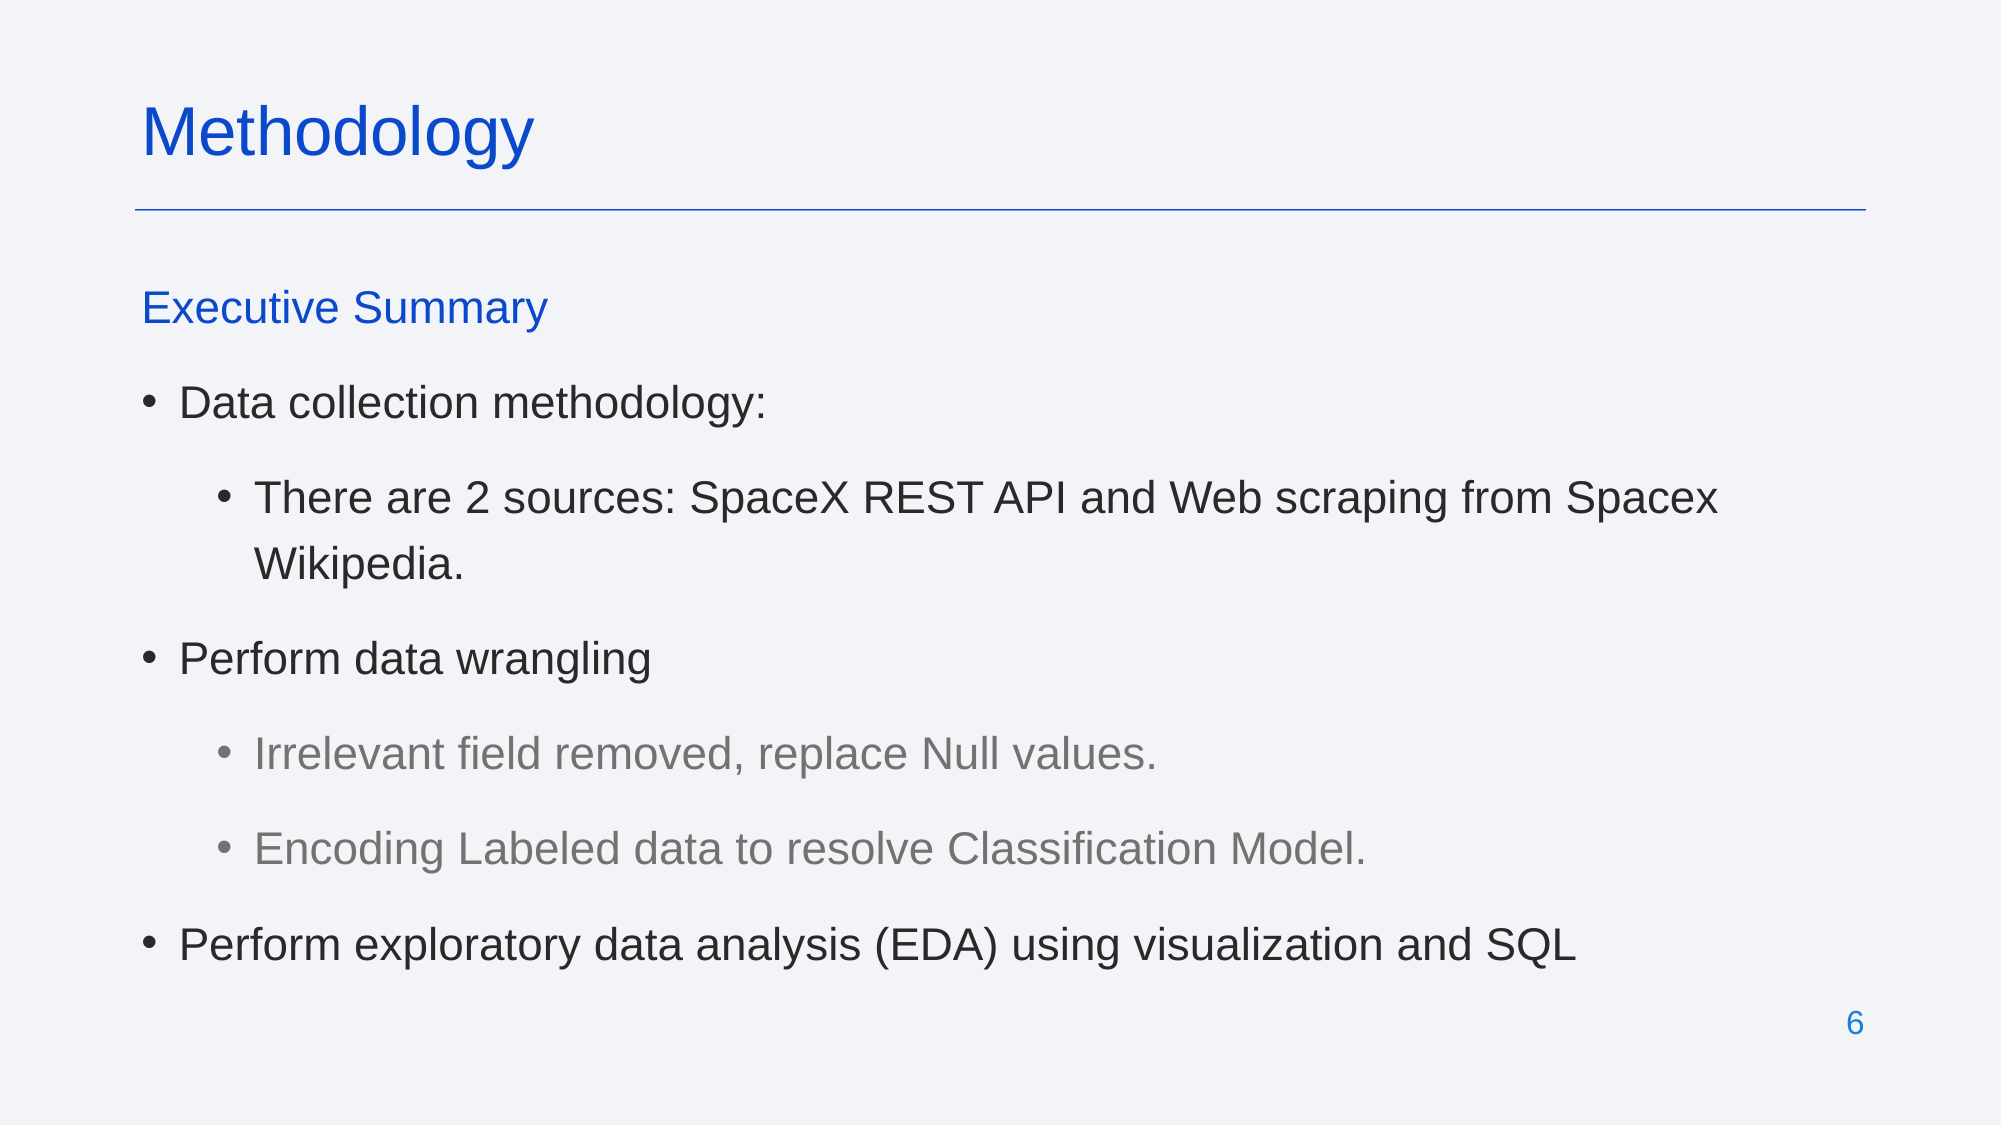

Methodology
Executive Summary
Data collection methodology:
There are 2 sources: SpaceX REST API and Web scraping from Spacex Wikipedia.
Perform data wrangling
Irrelevant field removed, replace Null values.
Encoding Labeled data to resolve Classification Model.
Perform exploratory data analysis (EDA) using visualization and SQL

6